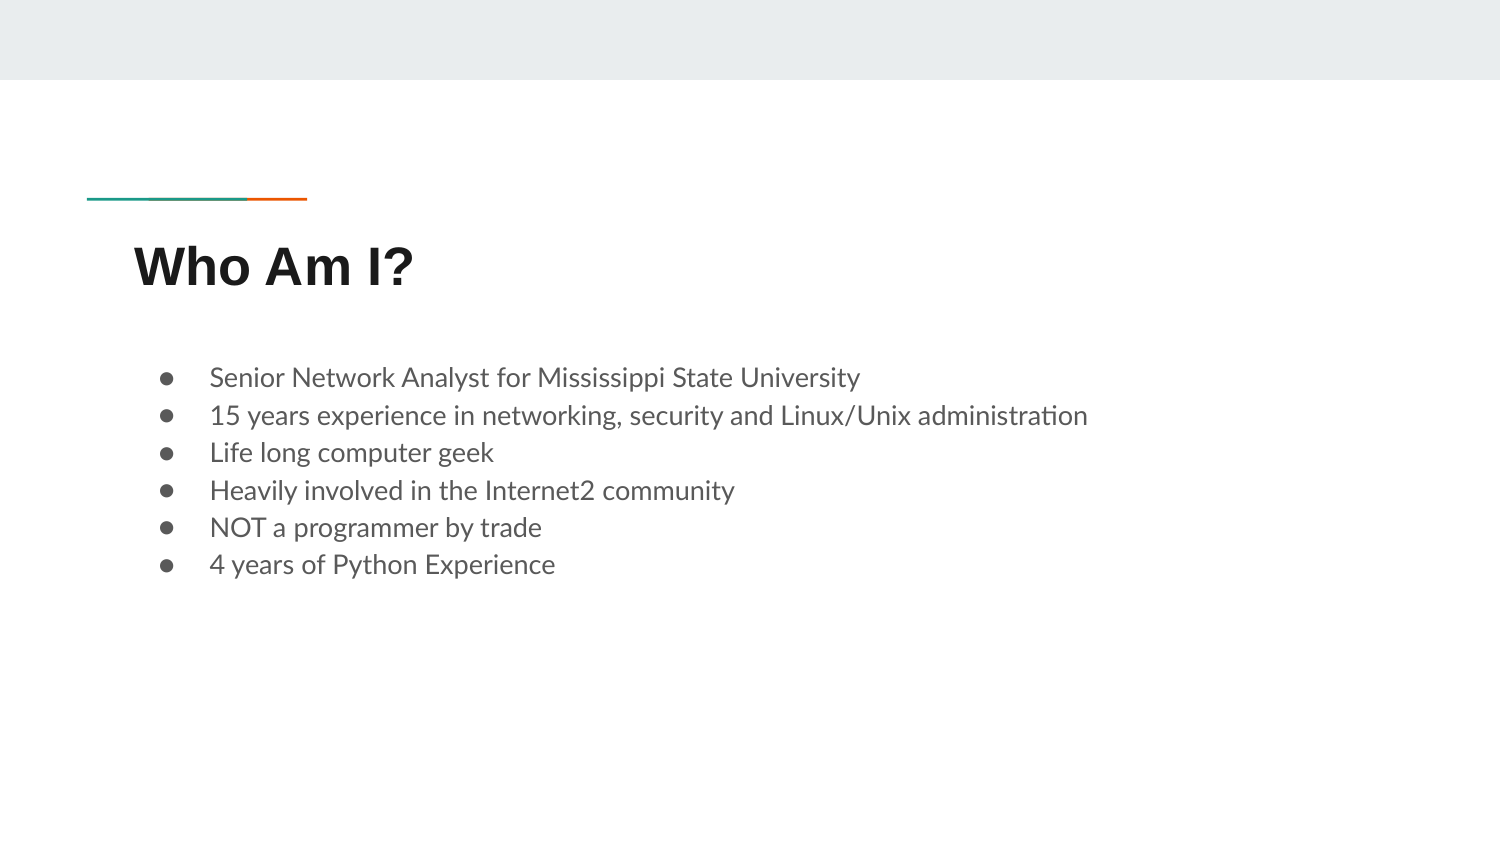

# Who Am I?
Senior Network Analyst for Mississippi State University
15 years experience in networking, security and Linux/Unix administration
Life long computer geek
Heavily involved in the Internet2 community
NOT a programmer by trade
4 years of Python Experience